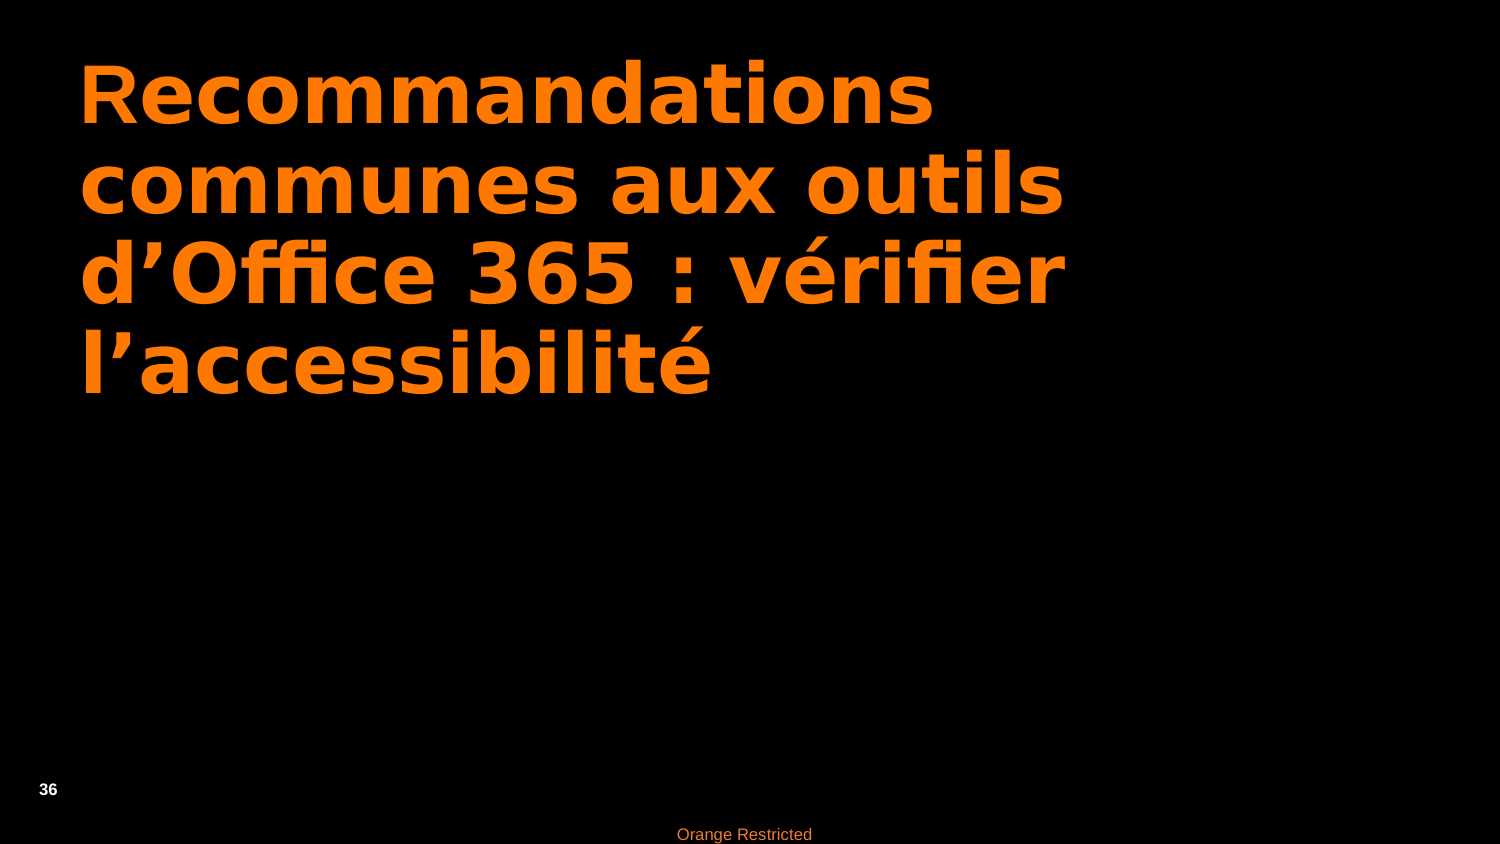

# Recommandations communes aux outils d’Office 365 : vérifier l’accessibilité